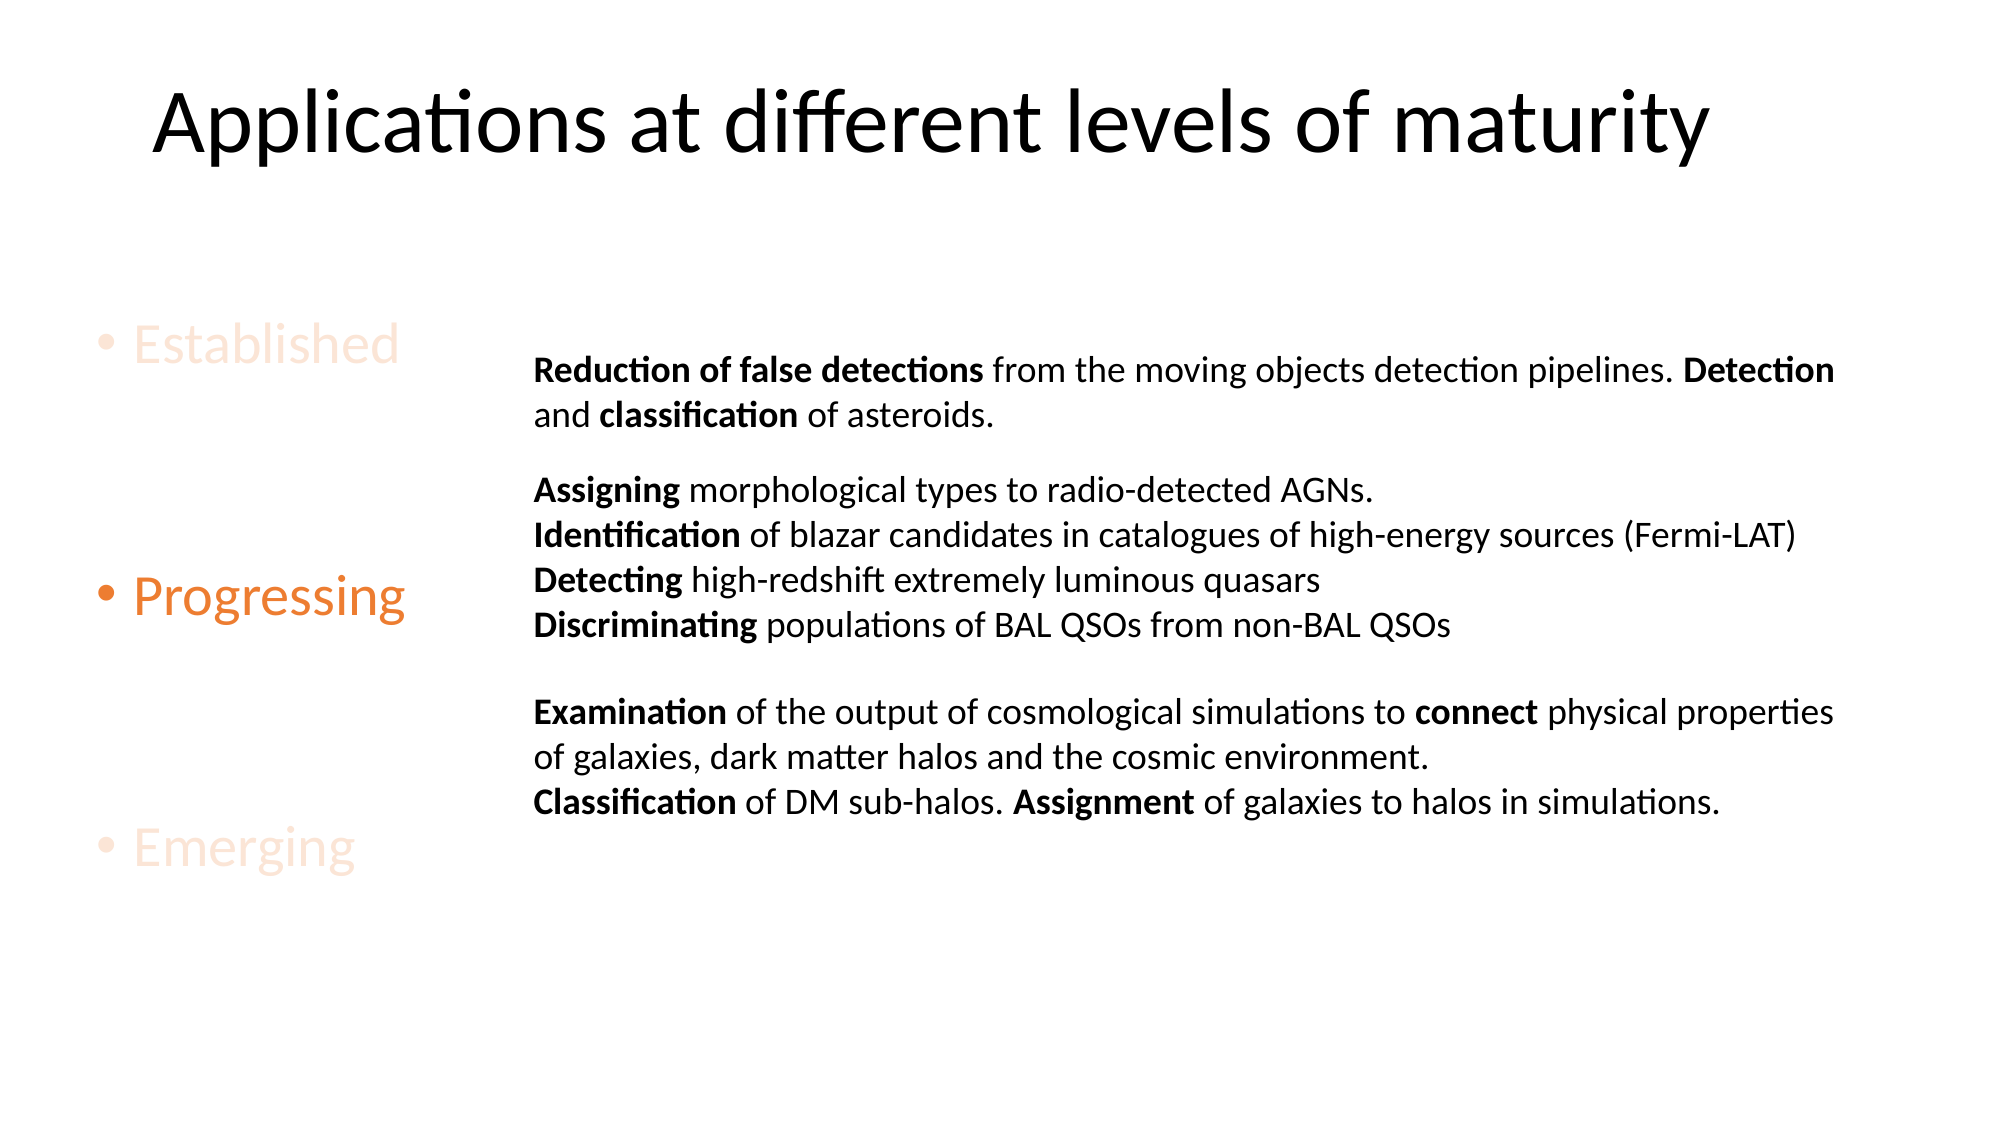

# Applications at different levels of maturity
Established

Progressing

Emerging
Reduction of false detections from the moving objects detection pipelines. Detection and classification of asteroids.
Assigning morphological types to radio-detected AGNs.
Identification of blazar candidates in catalogues of high-energy sources (Fermi-LAT)
Detecting high-redshift extremely luminous quasars
Discriminating populations of BAL QSOs from non-BAL QSOs
Examination of the output of cosmological simulations to connect physical properties of galaxies, dark matter halos and the cosmic environment.
Classification of DM sub-halos. Assignment of galaxies to halos in simulations.